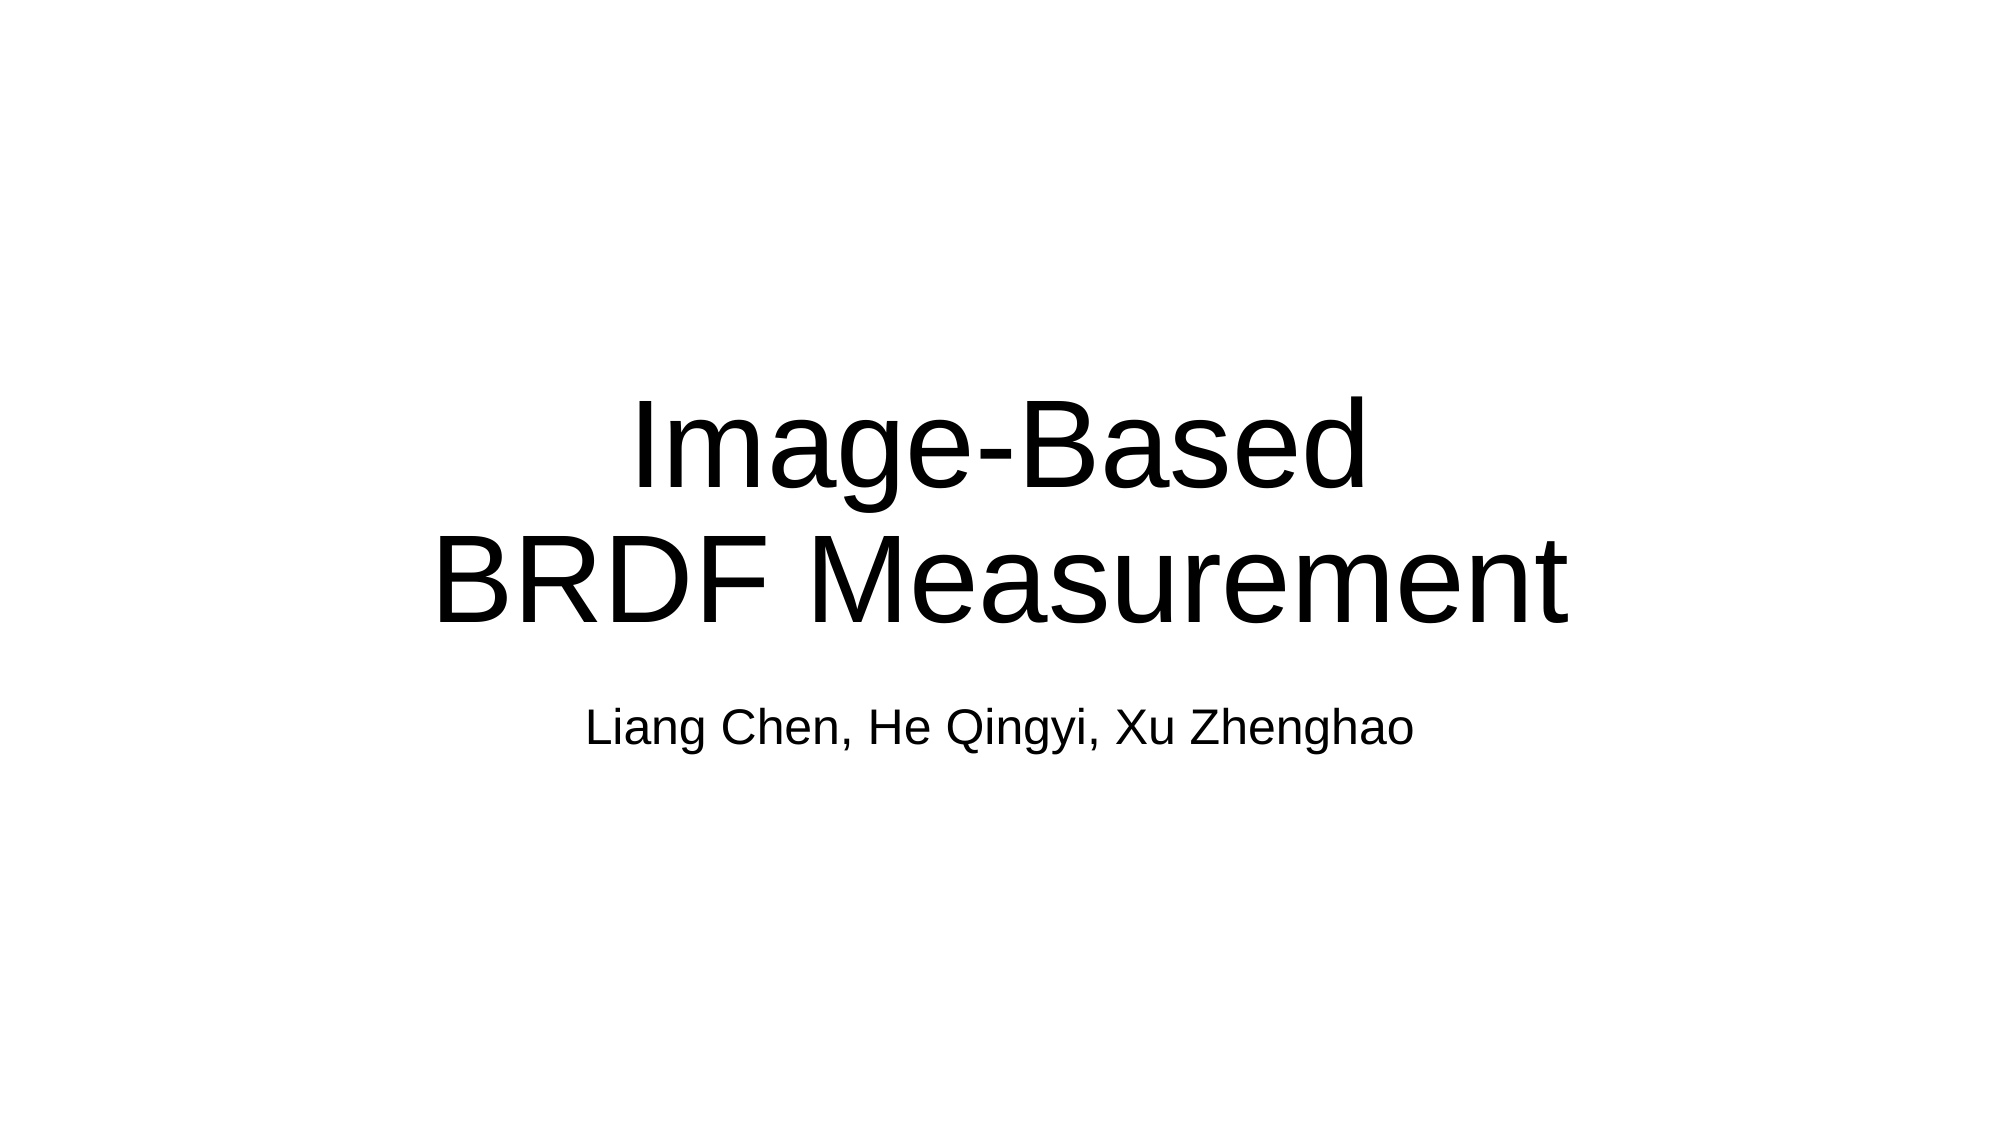

# Image-Based BRDF Measurement
Liang Chen, He Qingyi, Xu Zhenghao